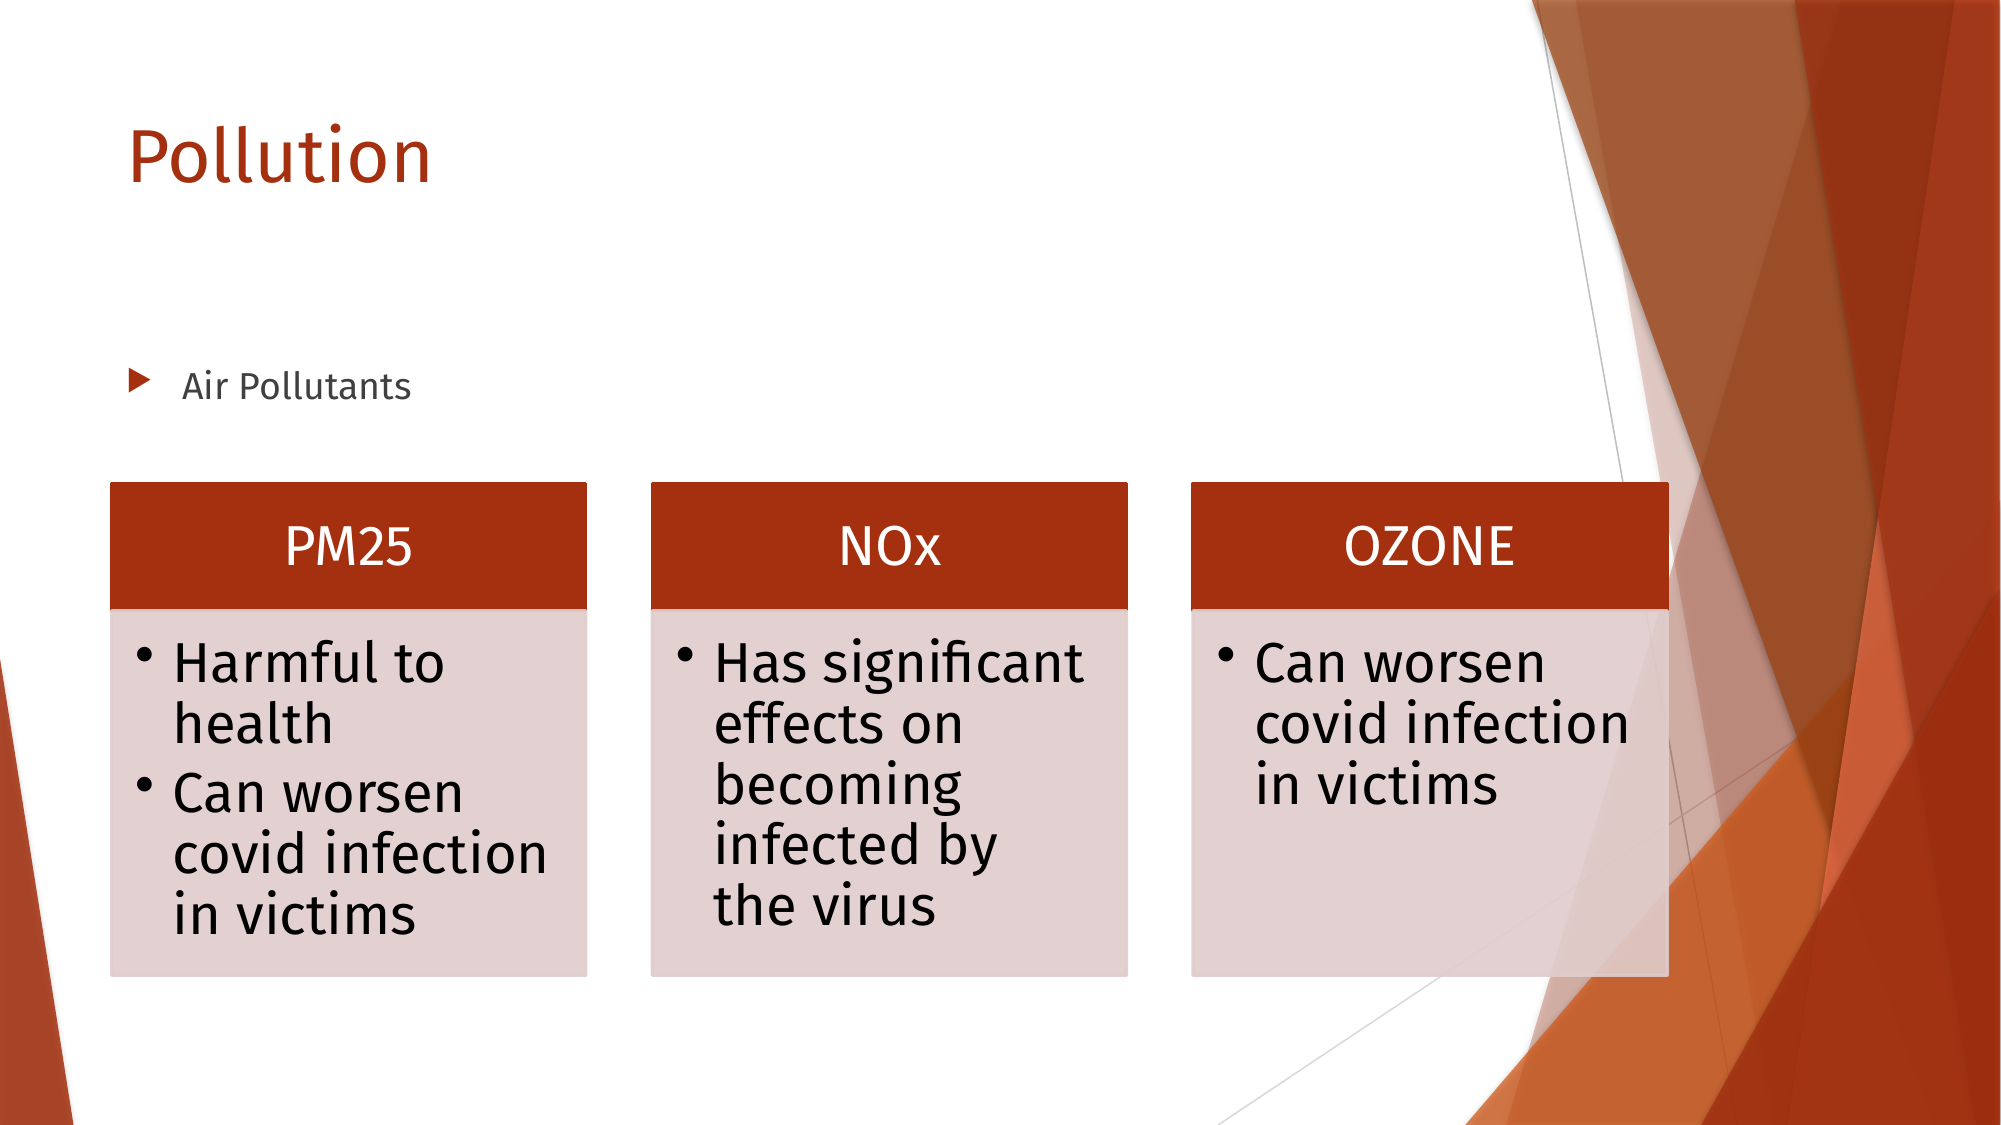

# Pollution
Air Pollutants

PM25
Harmful to health
Can worsen covid infection in victims
NOx
Has significant effects on becoming infected by the virus
OZONE
Can worsen covid infection in victims